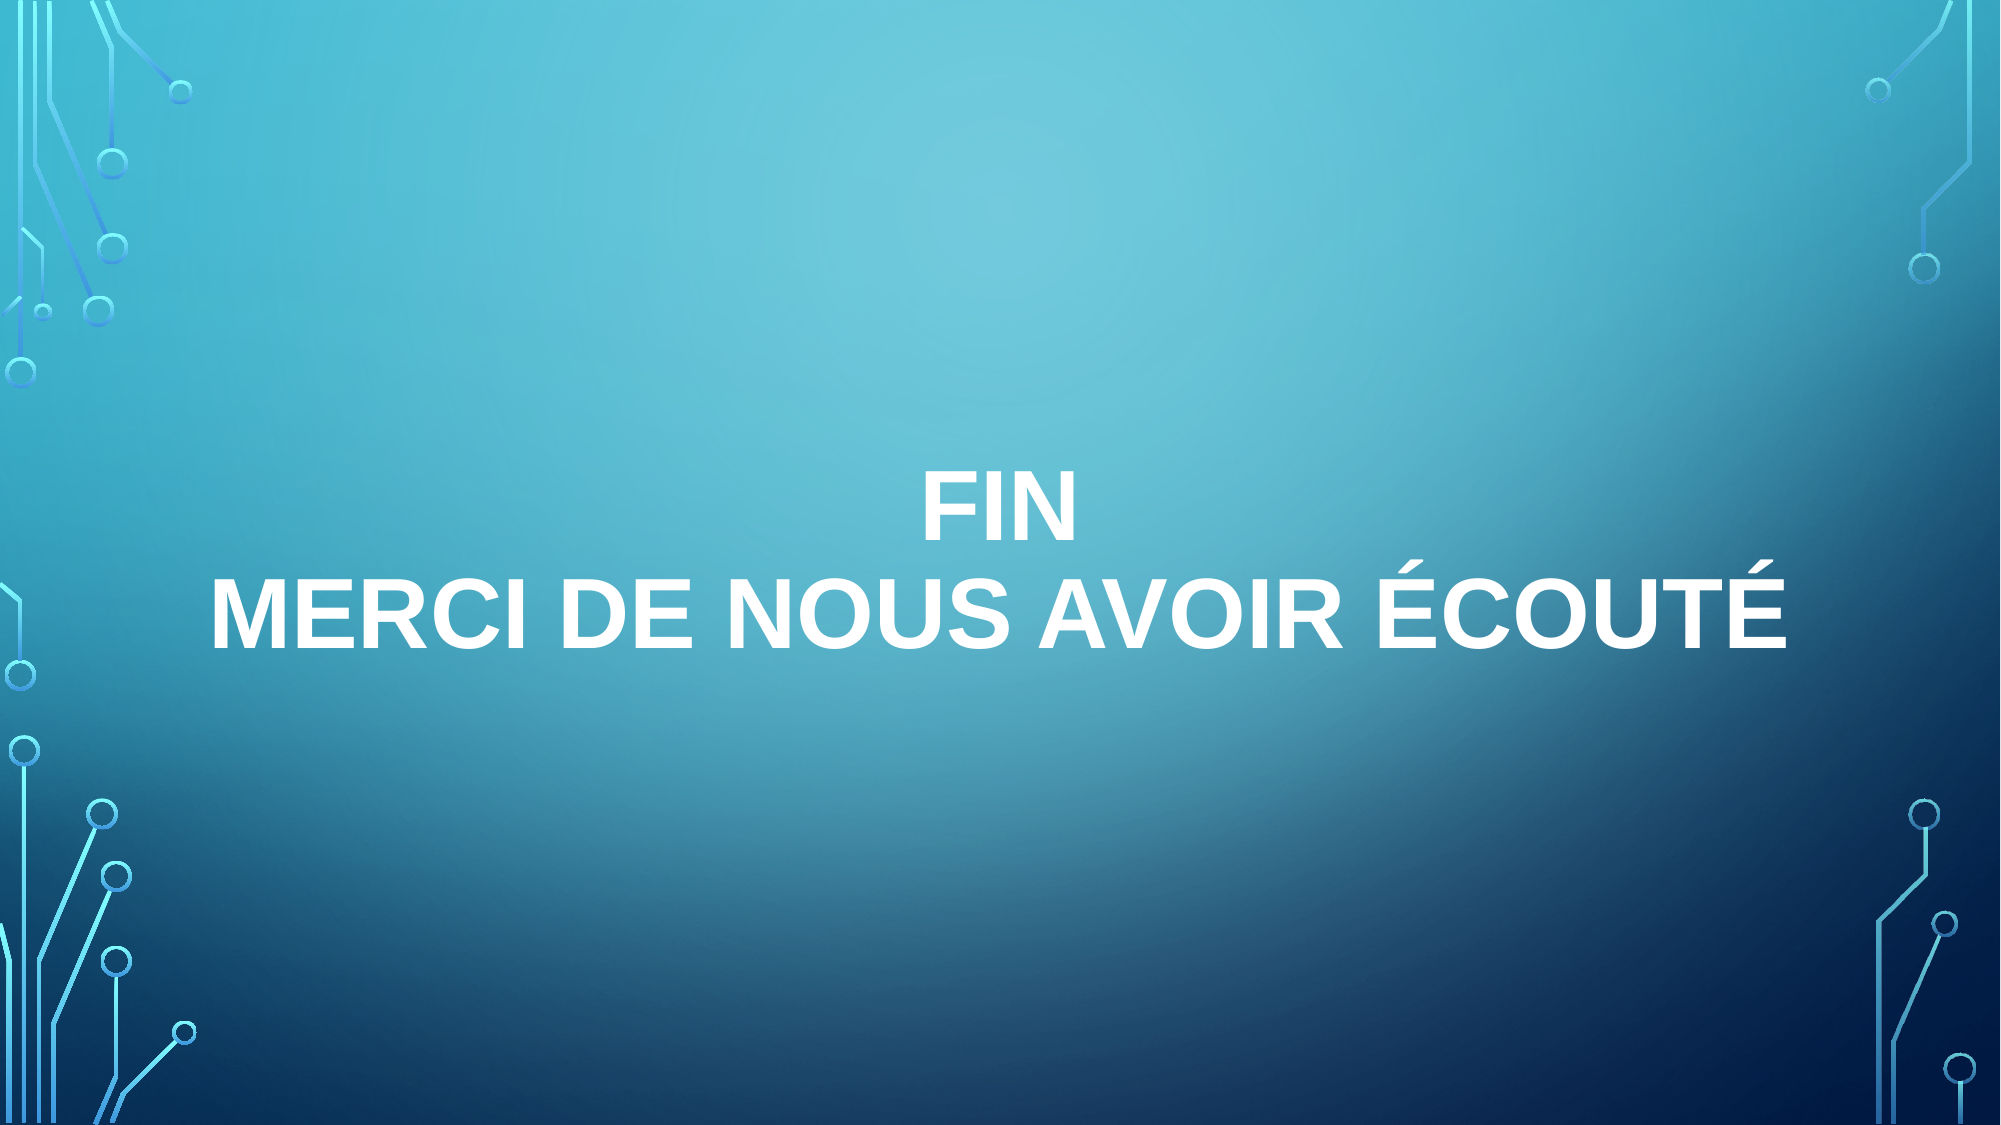

# FIN Merci de nous avoir écouté